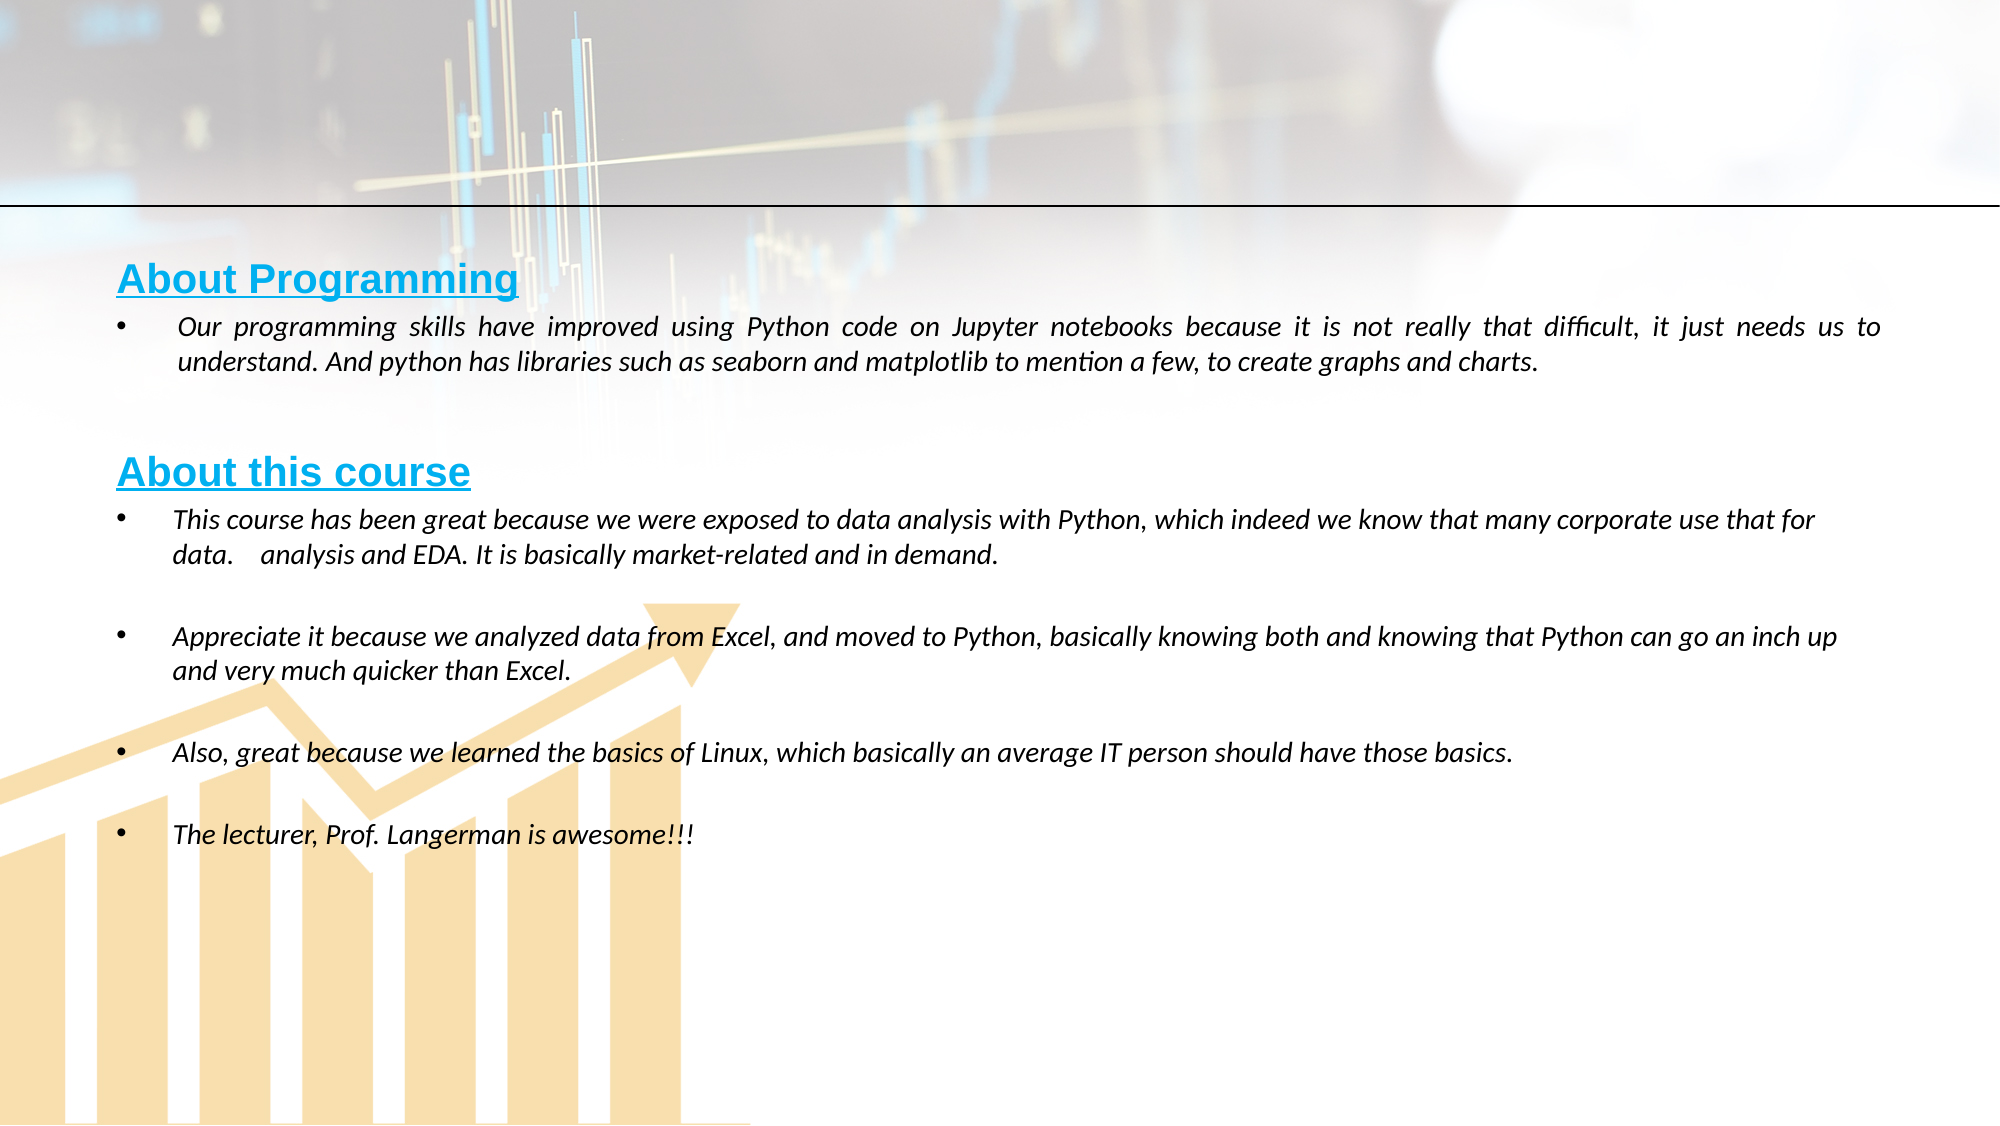

About Programming
Our programming skills have improved using Python code on Jupyter notebooks because it is not really that difficult, it just needs us to understand. And python has libraries such as seaborn and matplotlib to mention a few, to create graphs and charts.

About this course
This course has been great because we were exposed to data analysis with Python, which indeed we know that many corporate use that for data.    analysis and EDA. It is basically market-related and in demand.

Appreciate it because we analyzed data from Excel, and moved to Python, basically knowing both and knowing that Python can go an inch up and very much quicker than Excel.

Also, great because we learned the basics of Linux, which basically an average IT person should have those basics.

The lecturer, Prof. Langerman is awesome!!!